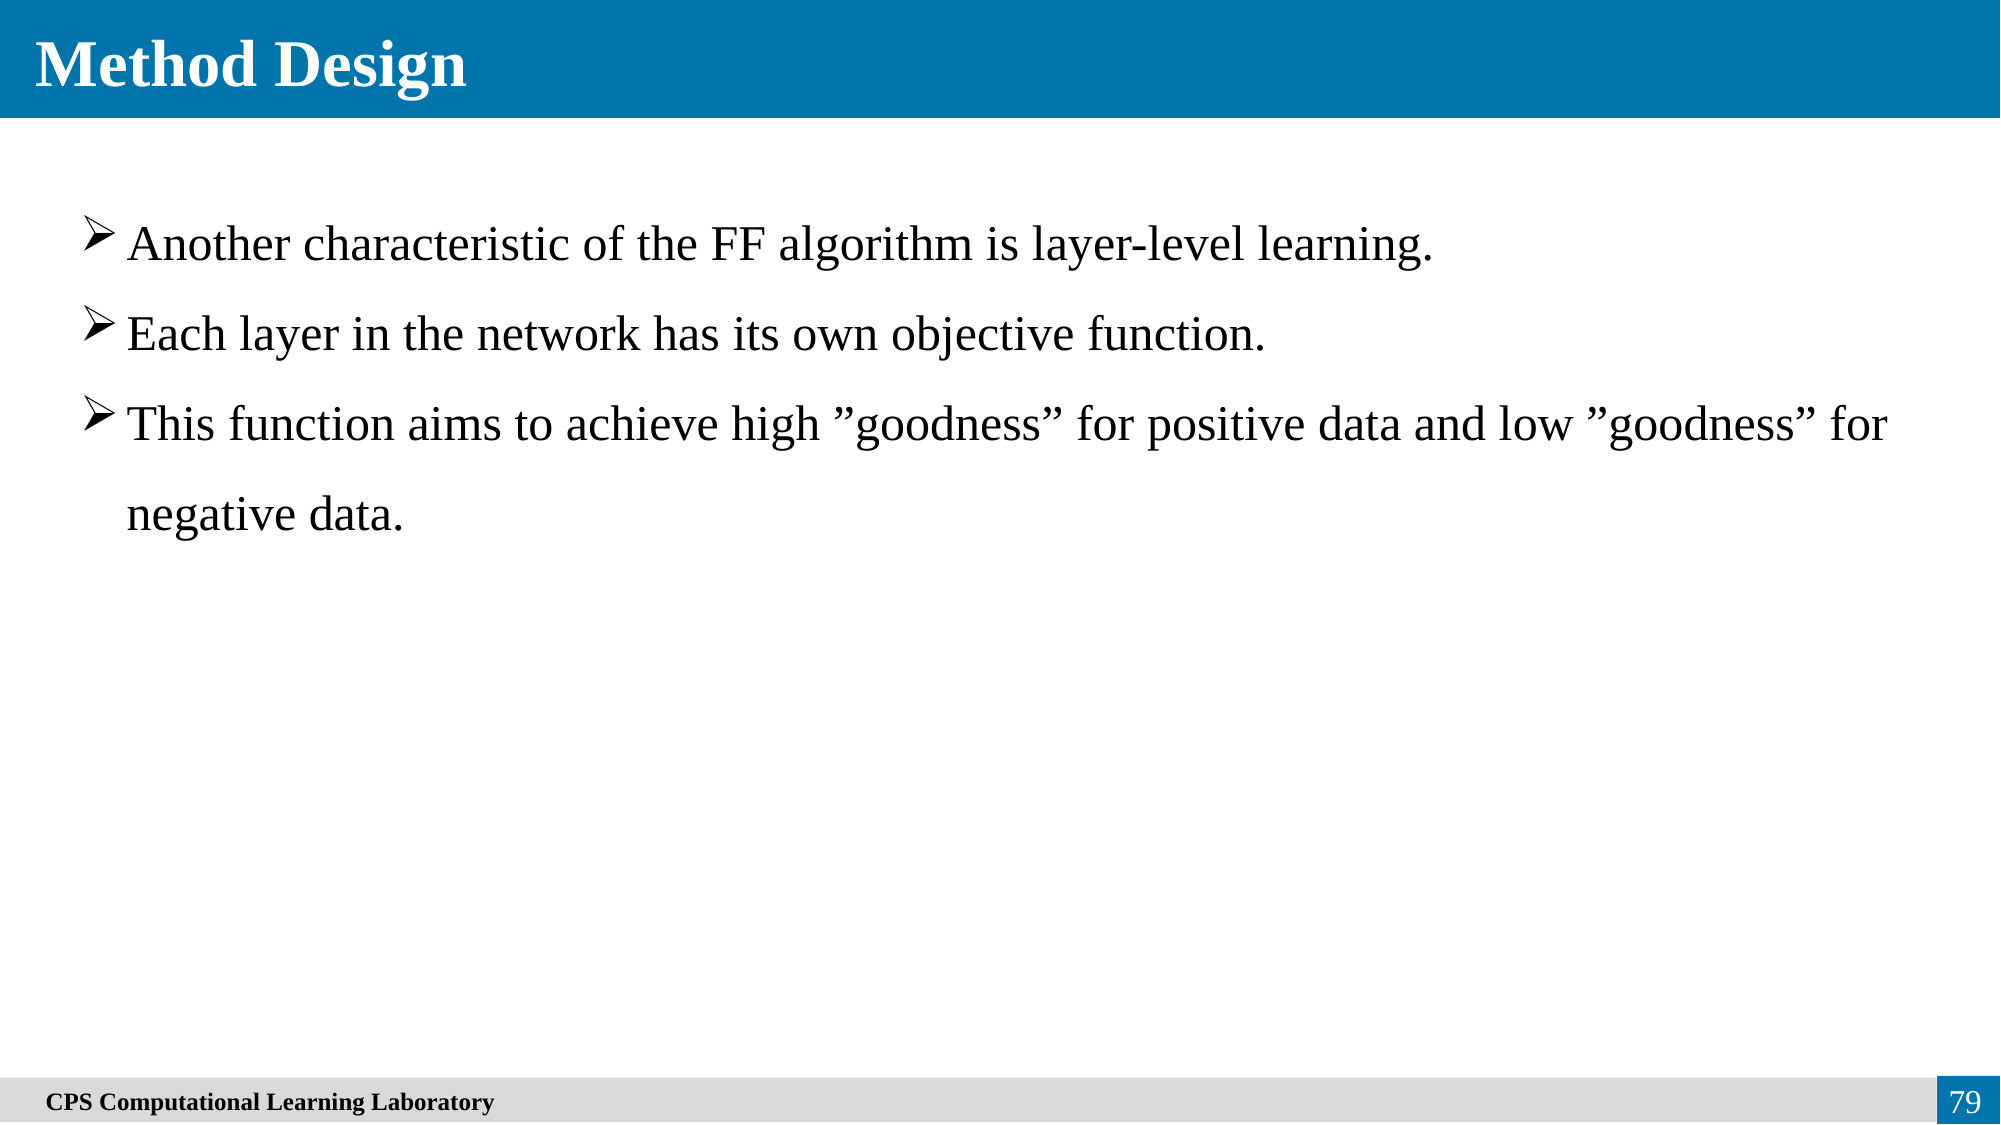

Method Design
Another characteristic of the FF algorithm is layer-level learning.
Each layer in the network has its own objective function.
This function aims to achieve high ”goodness” for positive data and low ”goodness” for negative data.
79
　CPS Computational Learning Laboratory